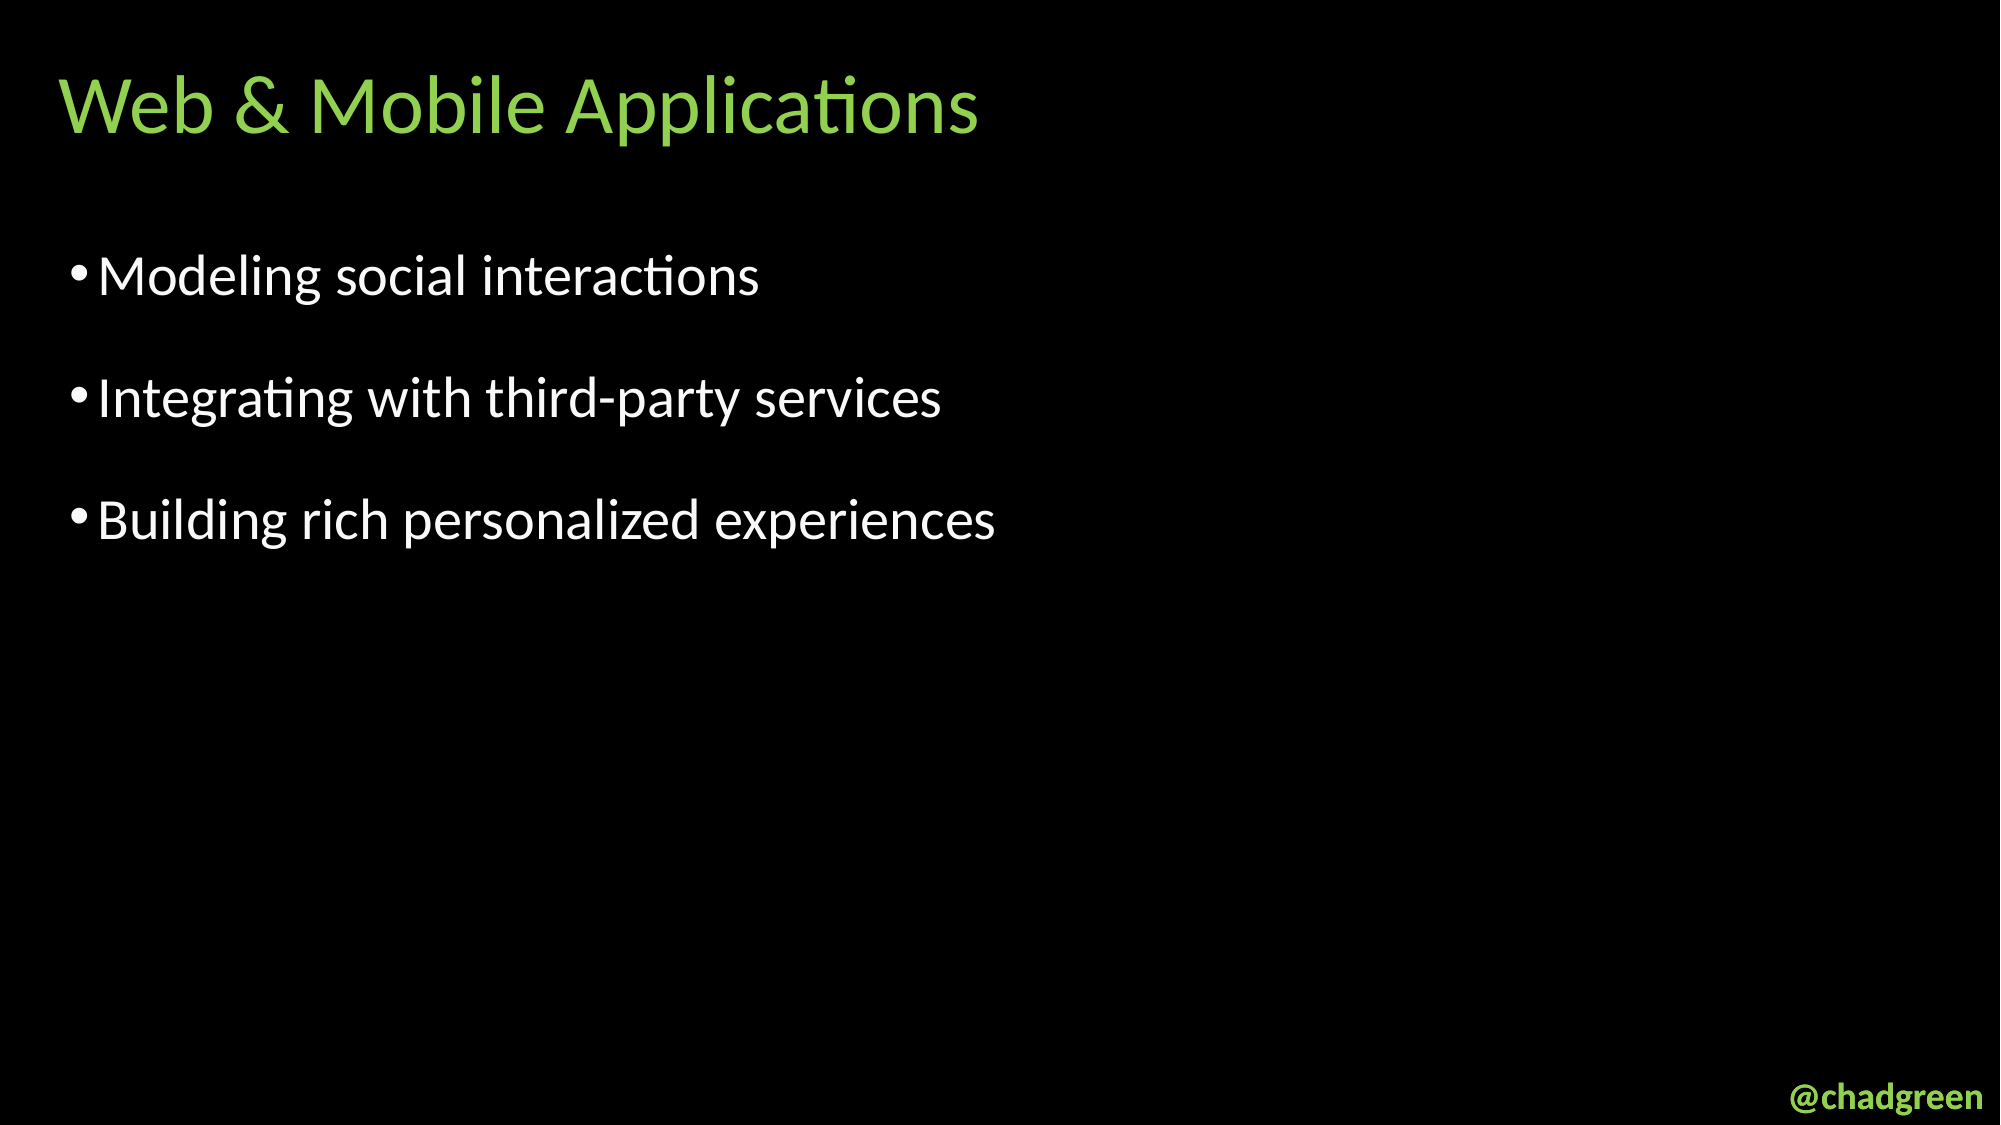

Web & Mobile Applications
Modeling social interactions
Integrating with third-party services
Building rich personalized experiences